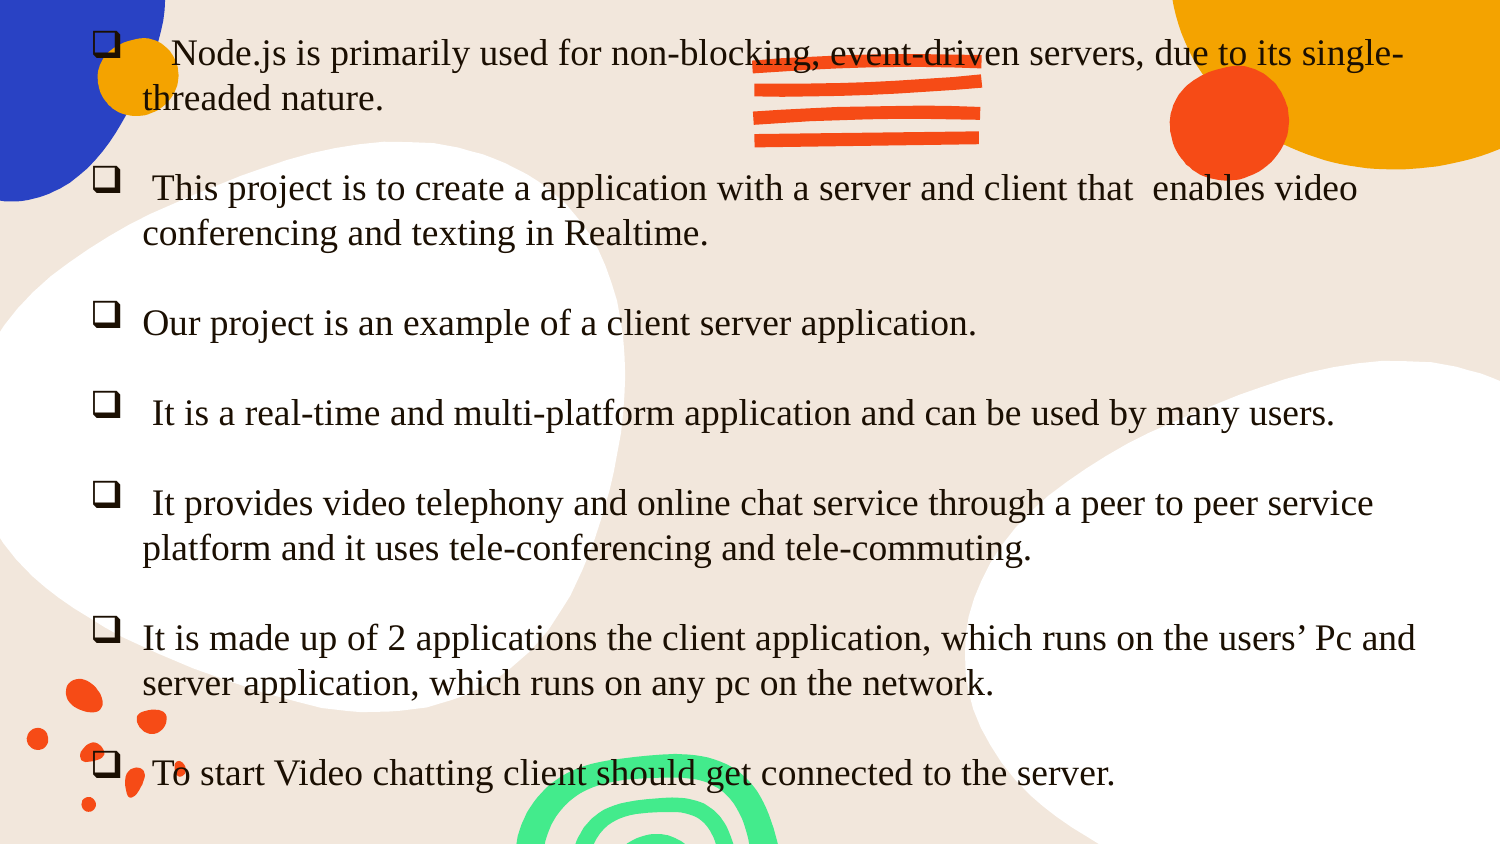

Node.js is primarily used for non-blocking, event-driven servers, due to its single-threaded nature.

 This project is to create a application with a server and client that  enables video conferencing and texting in Realtime.

Our project is an example of a client server application.

 It is a real-time and multi-platform application and can be used by many users.

 It provides video telephony and online chat service through a peer to peer service platform and it uses tele-conferencing and tele-commuting.

It is made up of 2 applications the client application, which runs on the users’ Pc and server application, which runs on any pc on the network.

 To start Video chatting client should get connected to the server.

#